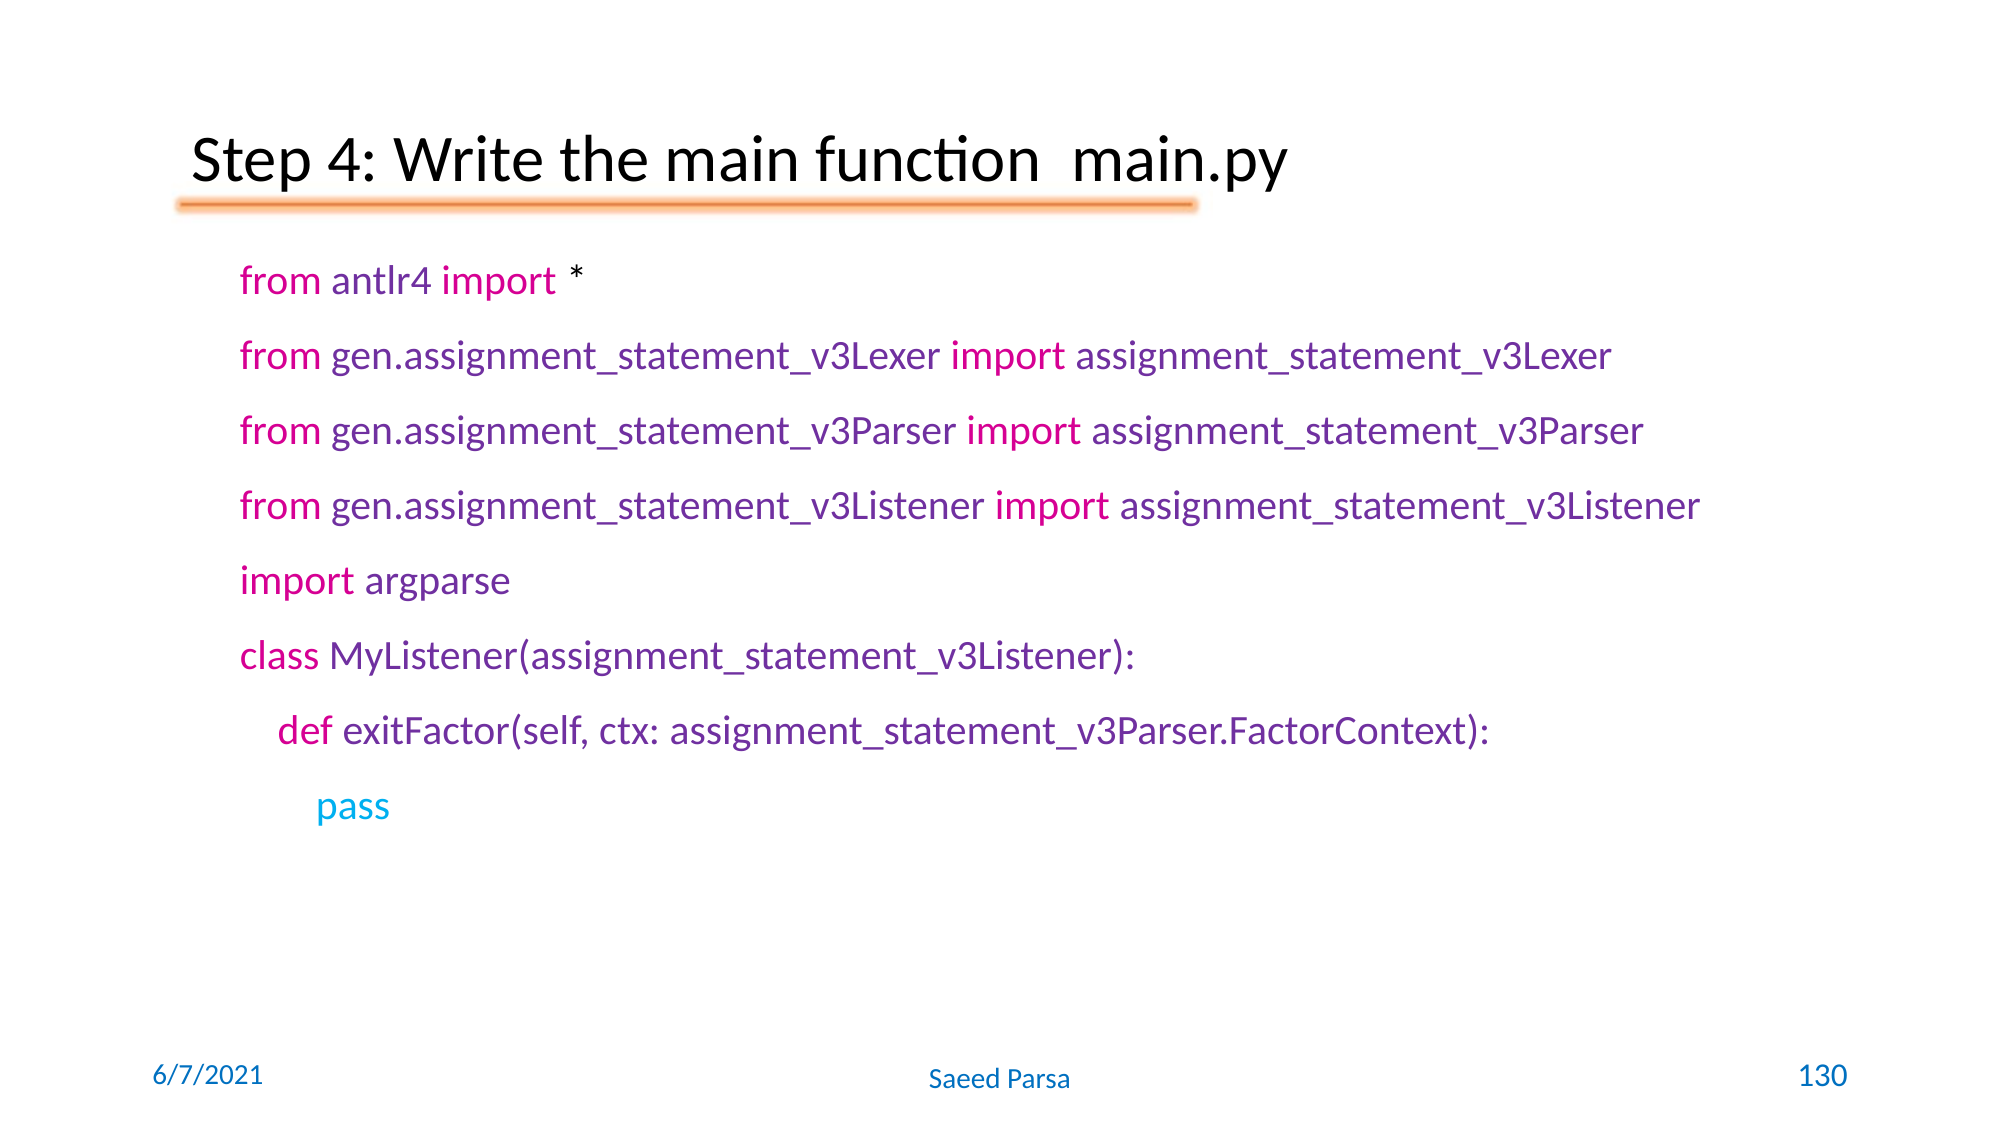

Step 4: Write the main function  main.py
from antlr4 import *
from gen.assignment_statement_v3Lexer import assignment_statement_v3Lexer
from gen.assignment_statement_v3Parser import assignment_statement_v3Parser
from gen.assignment_statement_v3Listener import assignment_statement_v3Listener
import argparse
class MyListener(assignment_statement_v3Listener):
    def exitFactor(self, ctx: assignment_statement_v3Parser.FactorContext):
        pass
6/7/2021
Saeed Parsa
130